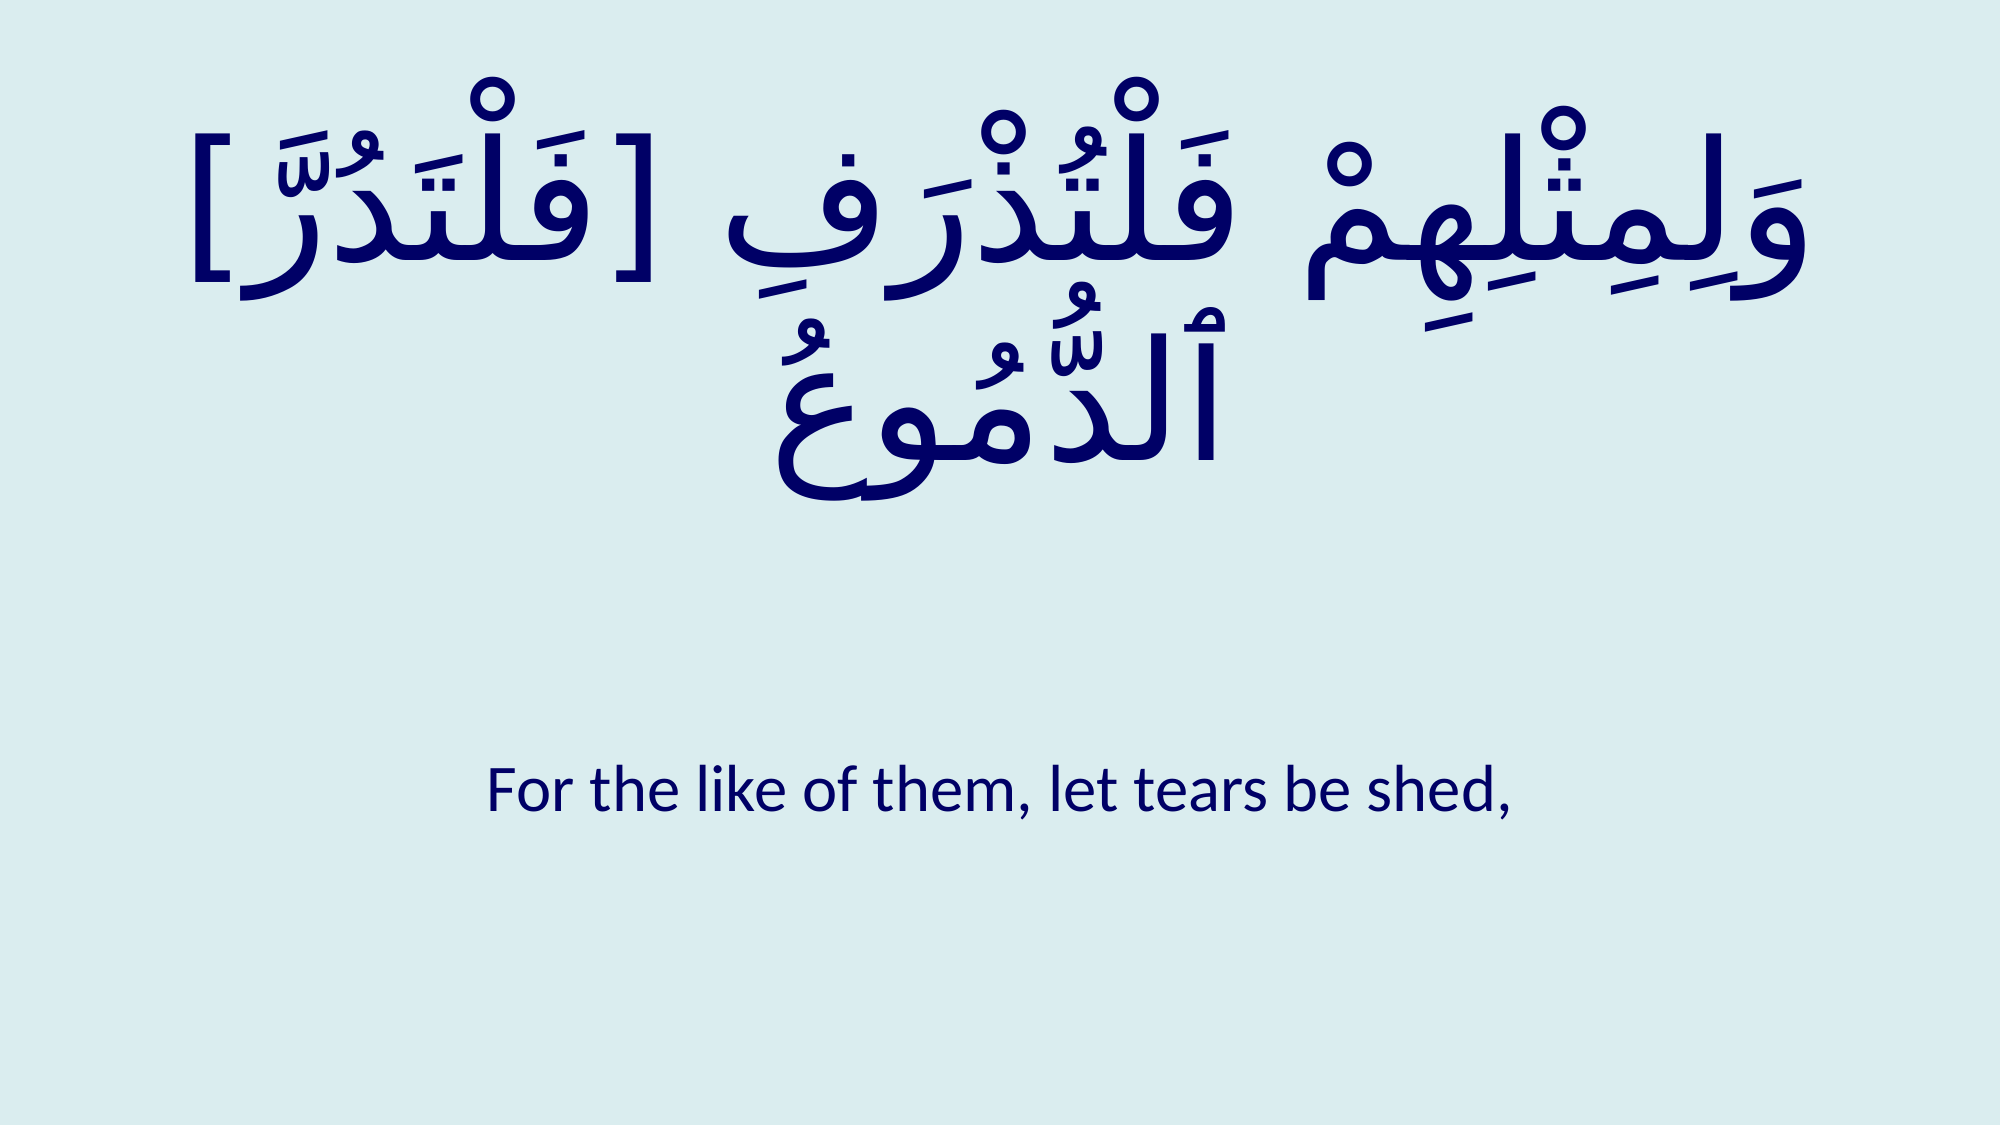

# وَلِمِثْلِهِمْ فَلْتُذْرَفِ [فَلْتَدُرَّ] ٱلدُّمُوعُ
For the like of them, let tears be shed,